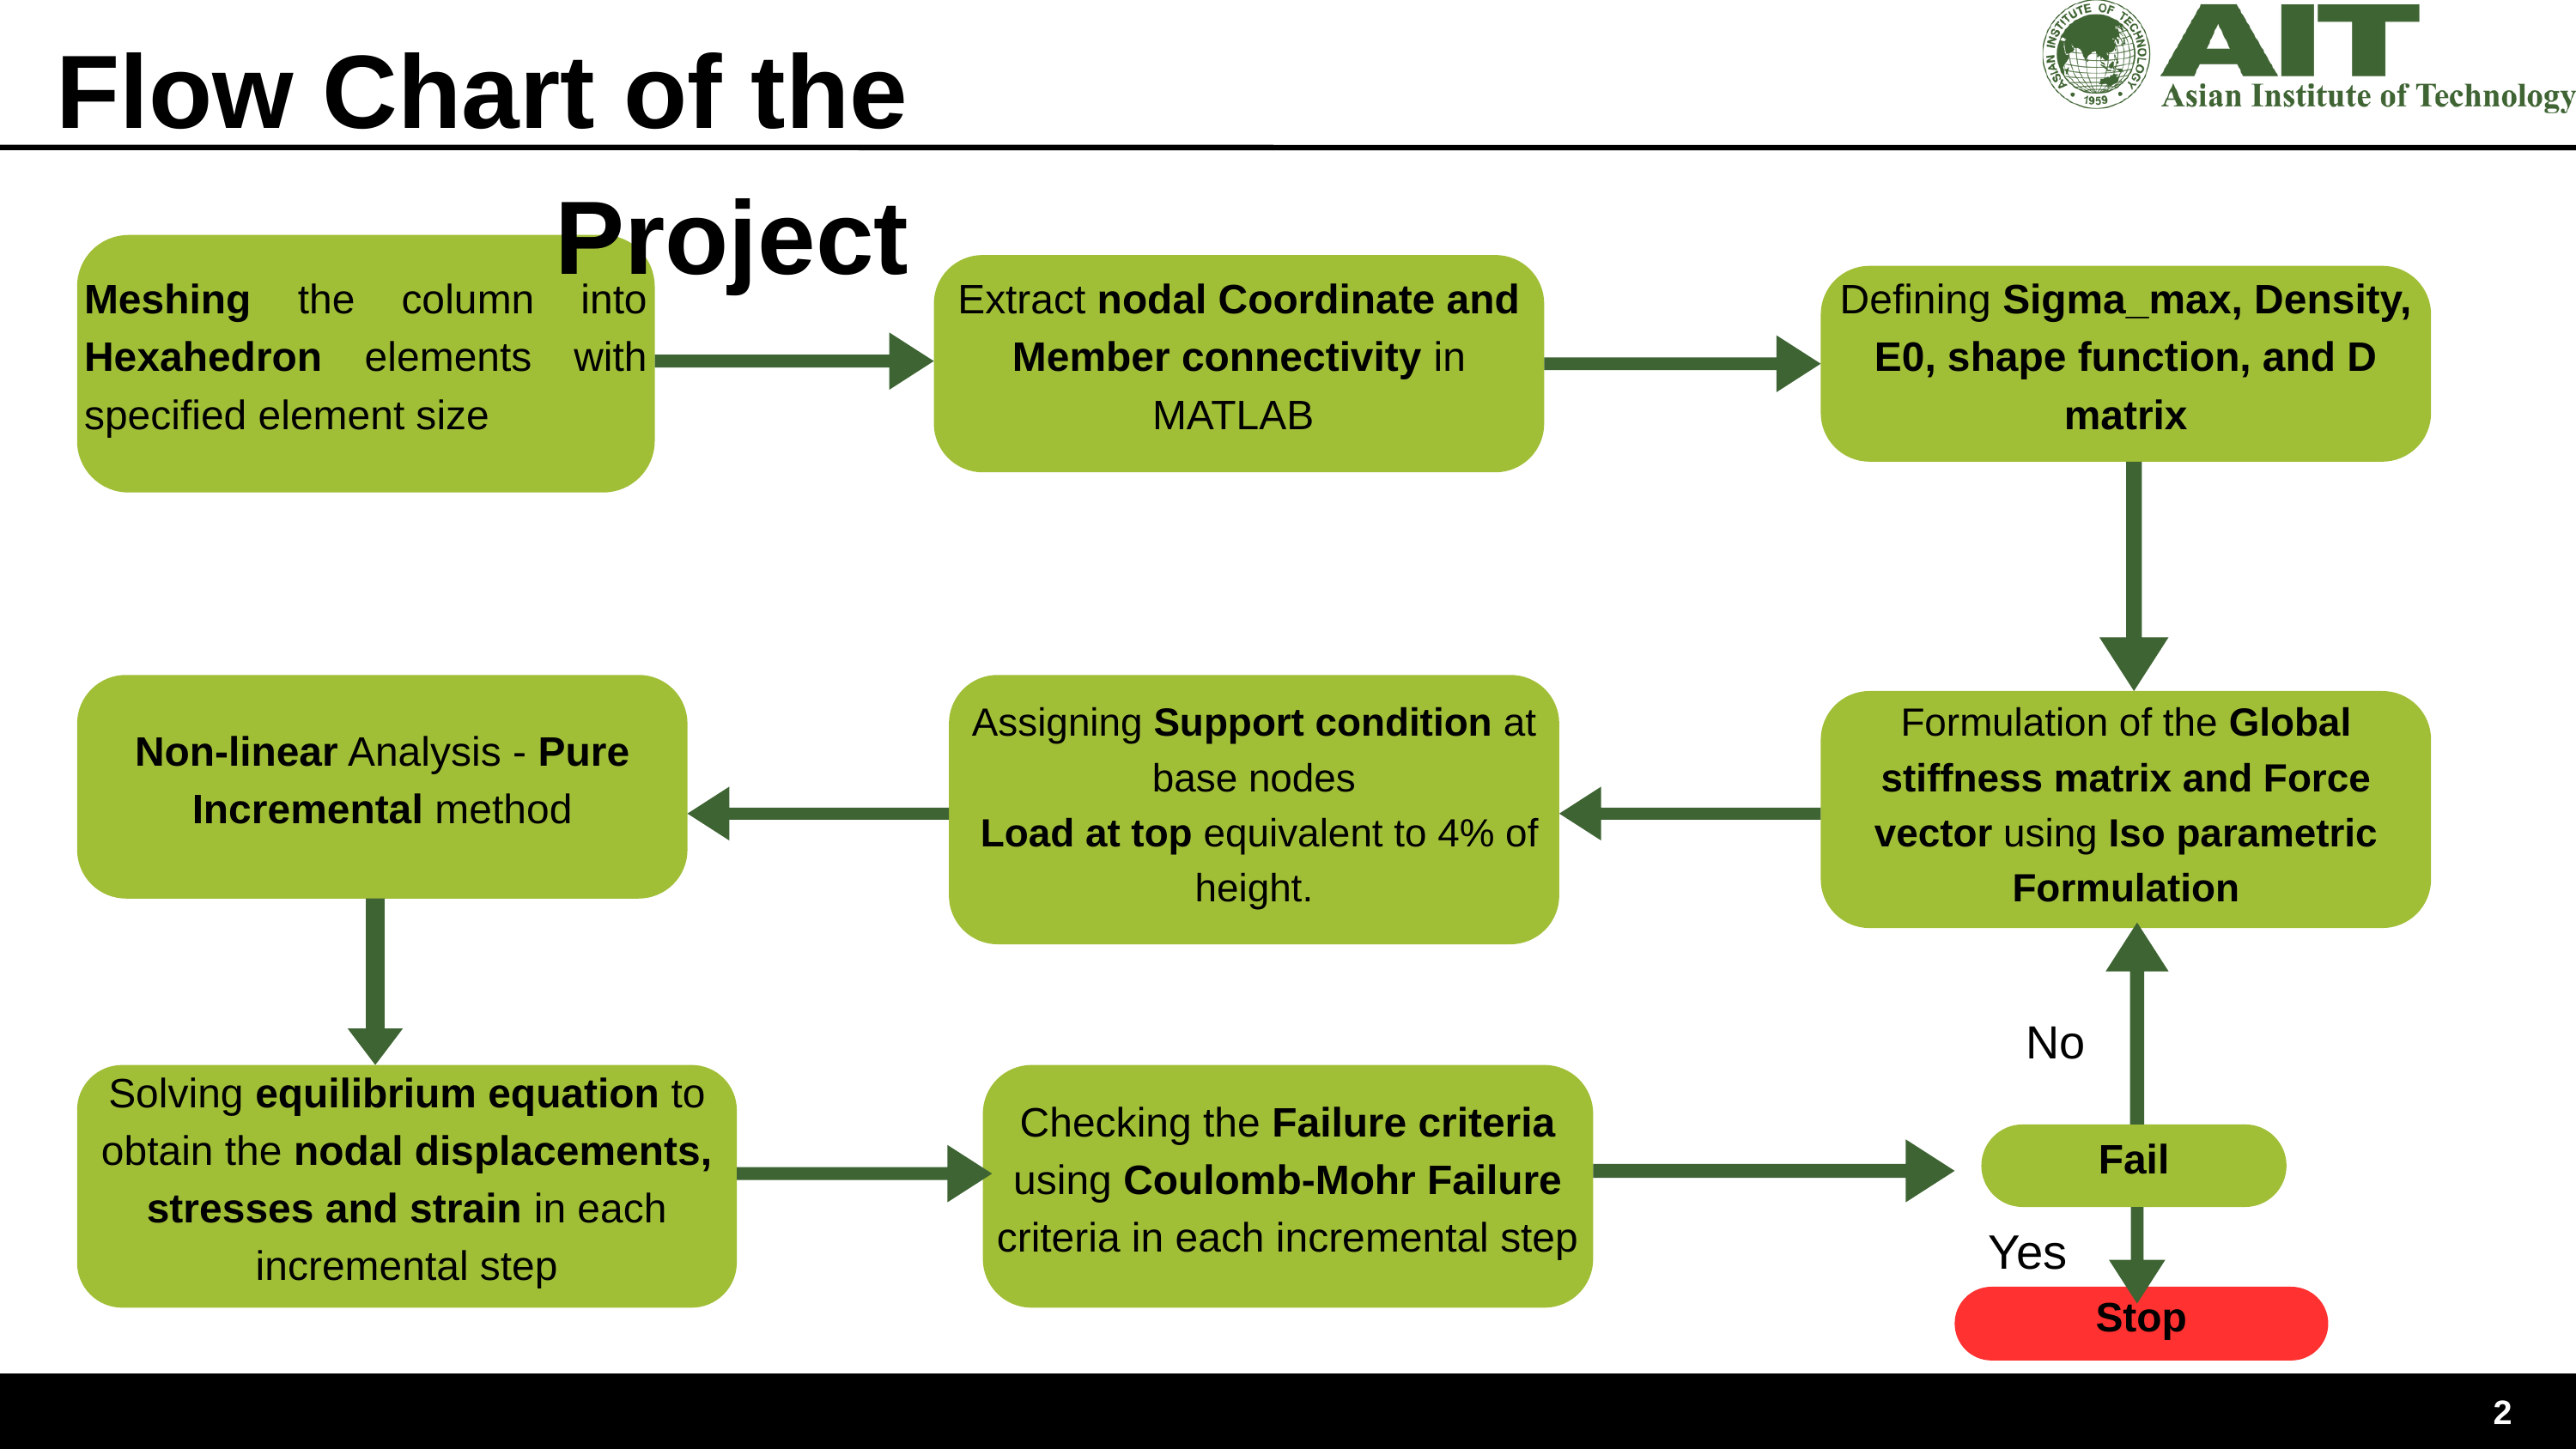

Flow Chart of the Project

Meshing the column into Hexahedron elements with specified element size

Extract nodal Coordinate and Member connectivity in MATLAB

Defining Sigma_max, Density, E0, shape function, and D matrix

Non-linear Analysis - Pure Incremental method

Assigning Support condition at base nodes
 Load at top equivalent to 4% of height.

Formulation of the Global stiffness matrix and Force vector using Iso parametric Formulation

No

Solving equilibrium equation to obtain the nodal displacements, stresses and strain in each incremental step

Checking the Failure criteria using Coulomb-Mohr Failure criteria in each incremental step

Fail

Yes

Stop

2